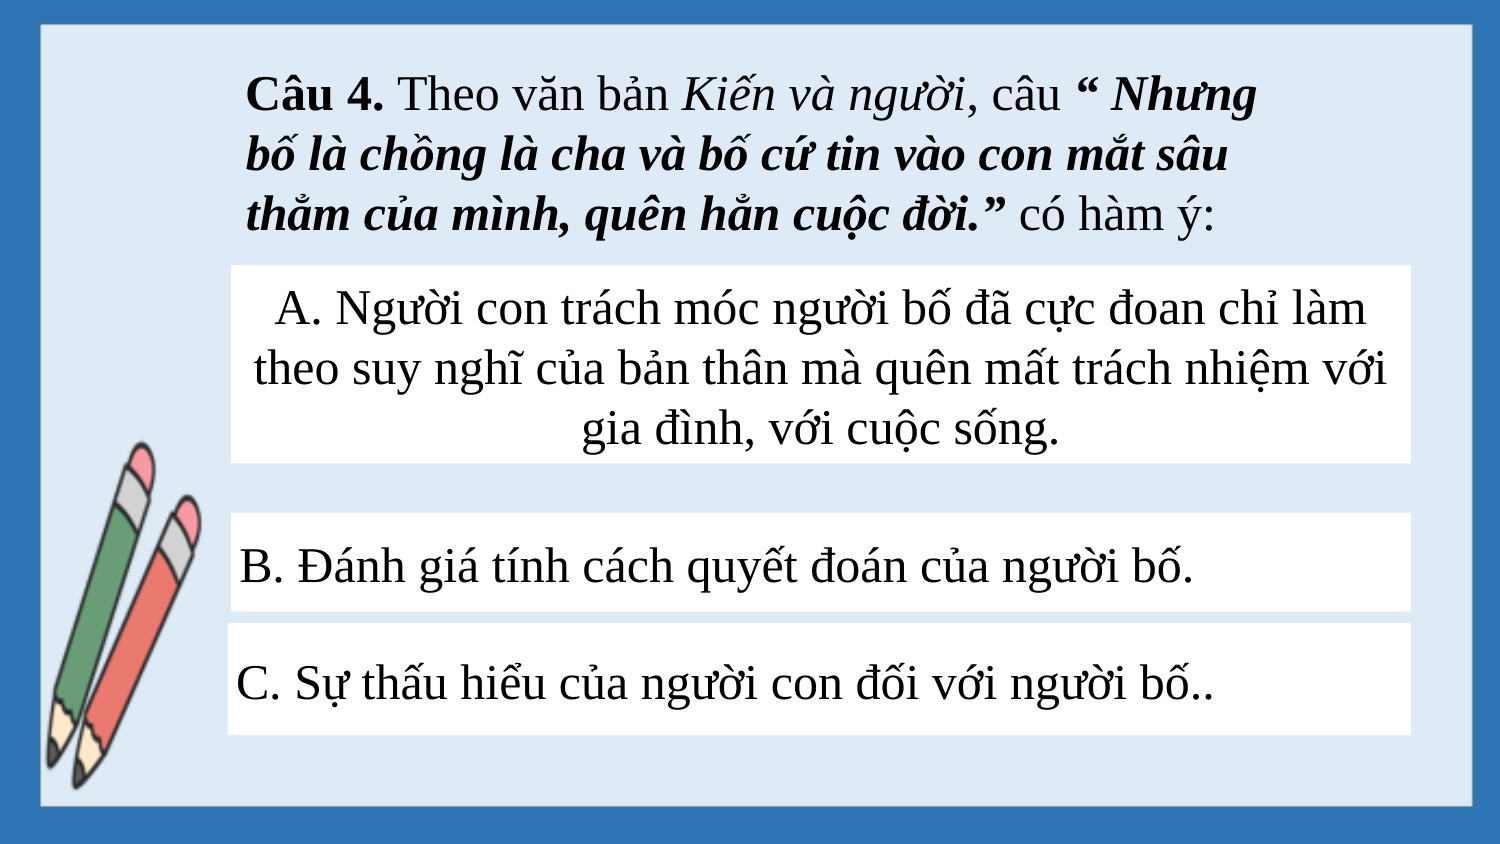

Câu 4. Theo văn bản Kiến và người, câu “ Nhưng bố là chồng là cha và bố cứ tin vào con mắt sâu thẳm của mình, quên hẳn cuộc đời.” có hàm ý:
A. Người con trách móc người bố đã cực đoan chỉ làm theo suy nghĩ của bản thân mà quên mất trách nhiệm với gia đình, với cuộc sống.
B. Đánh giá tính cách quyết đoán của người bố.
C. Sự thấu hiểu của người con đối với người bố..